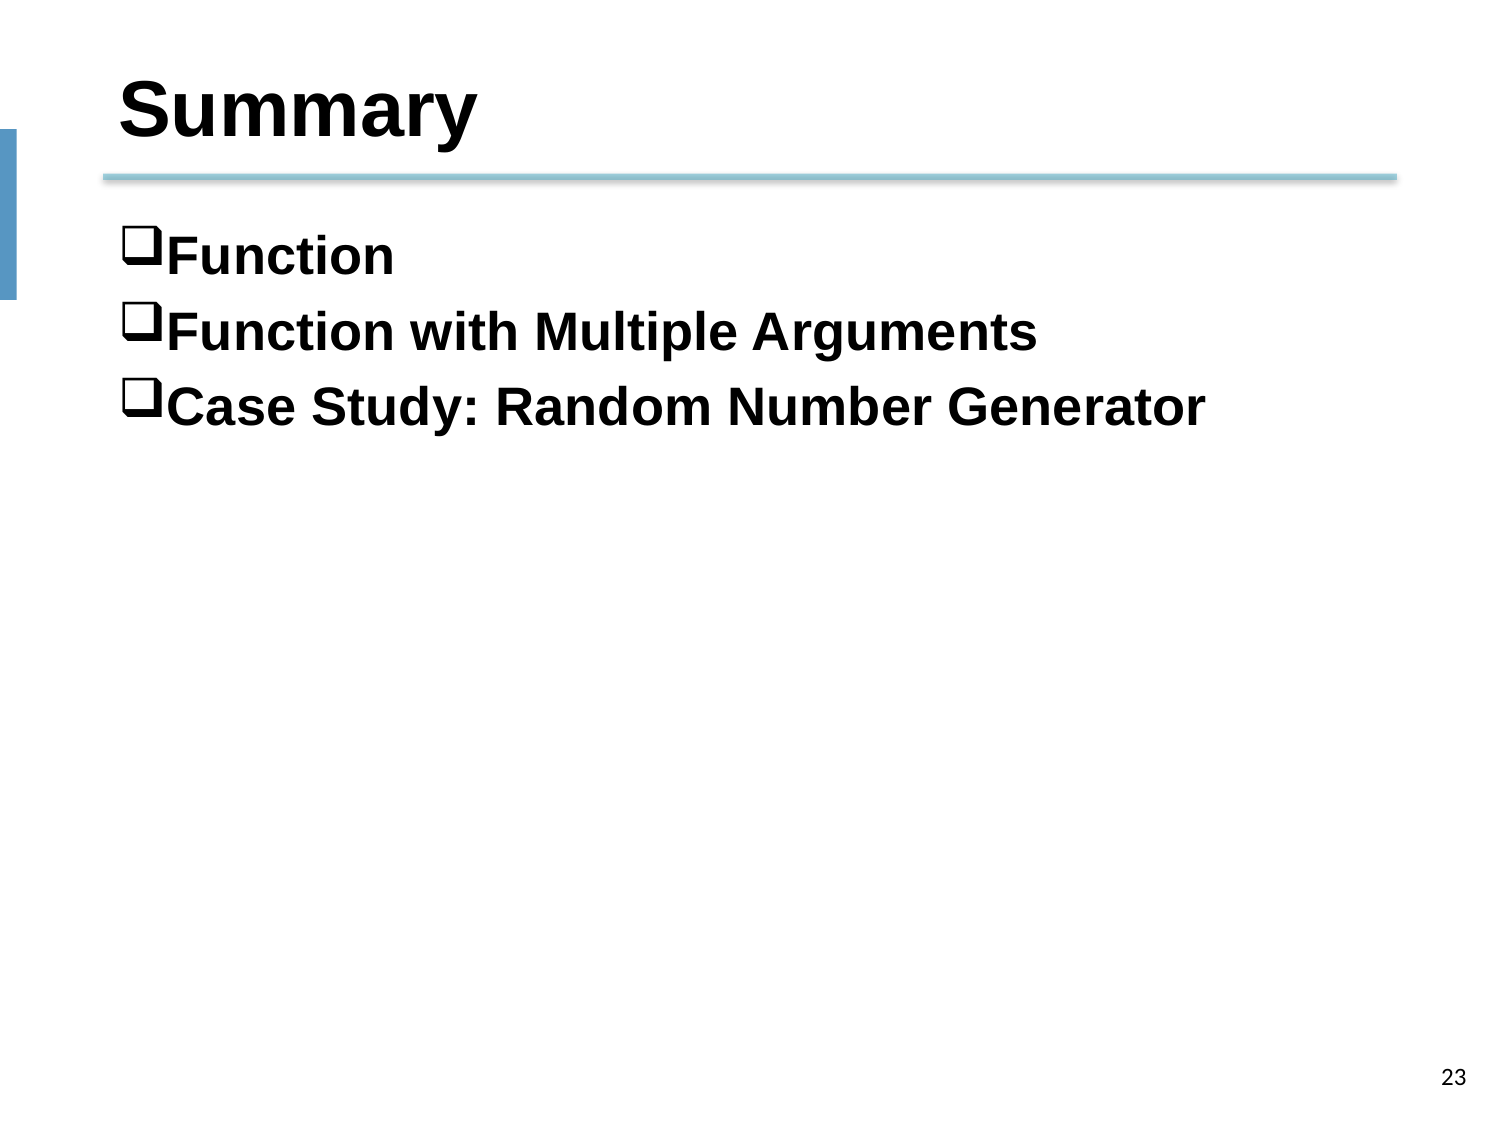

# Summary
Function
Function with Multiple Arguments
Case Study: Random Number Generator
23